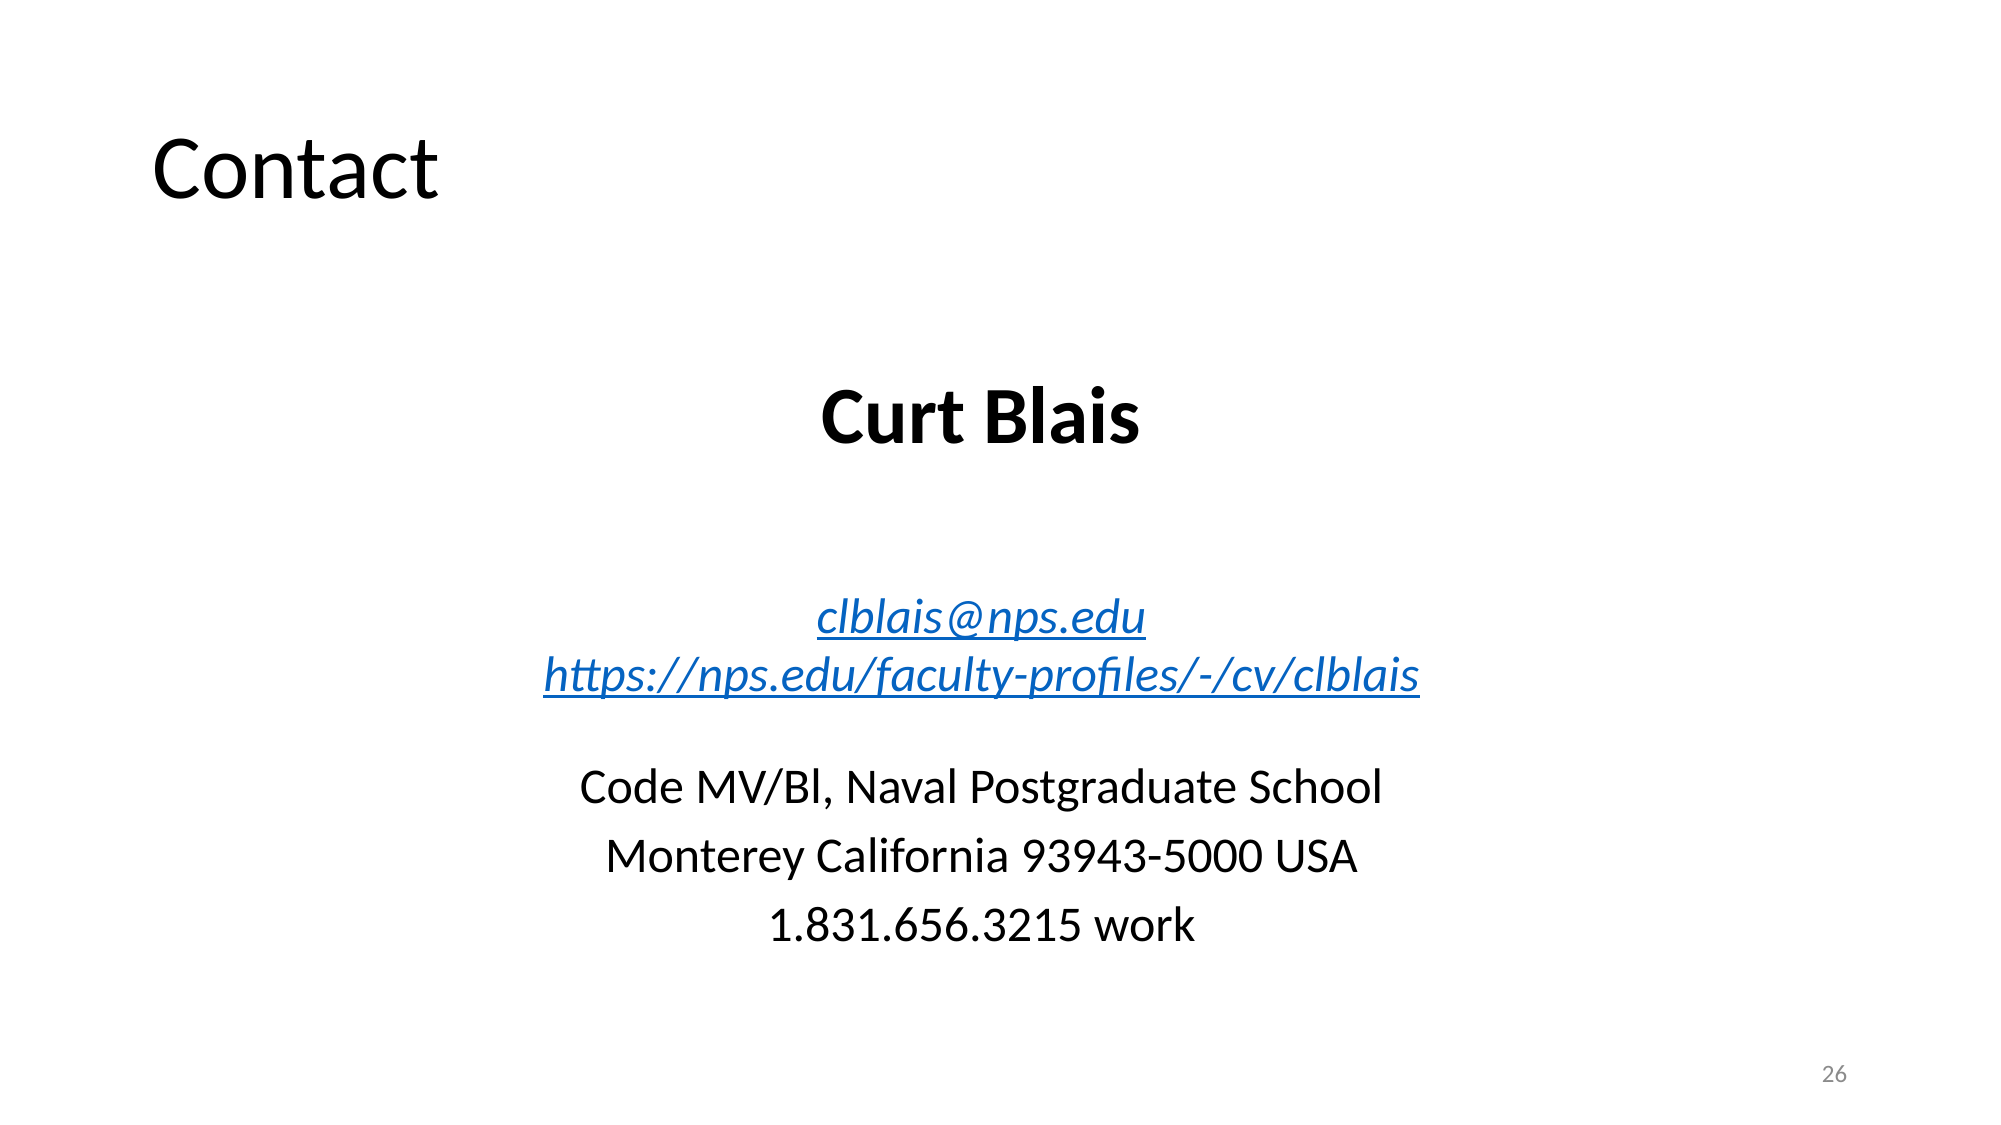

# Contact

Curt Blais

clblais@nps.edu
https://nps.edu/faculty-profiles/-/cv/clblais

Code MV/Bl, Naval Postgraduate School
Monterey California 93943-5000 USA
1.831.656.3215 work

26